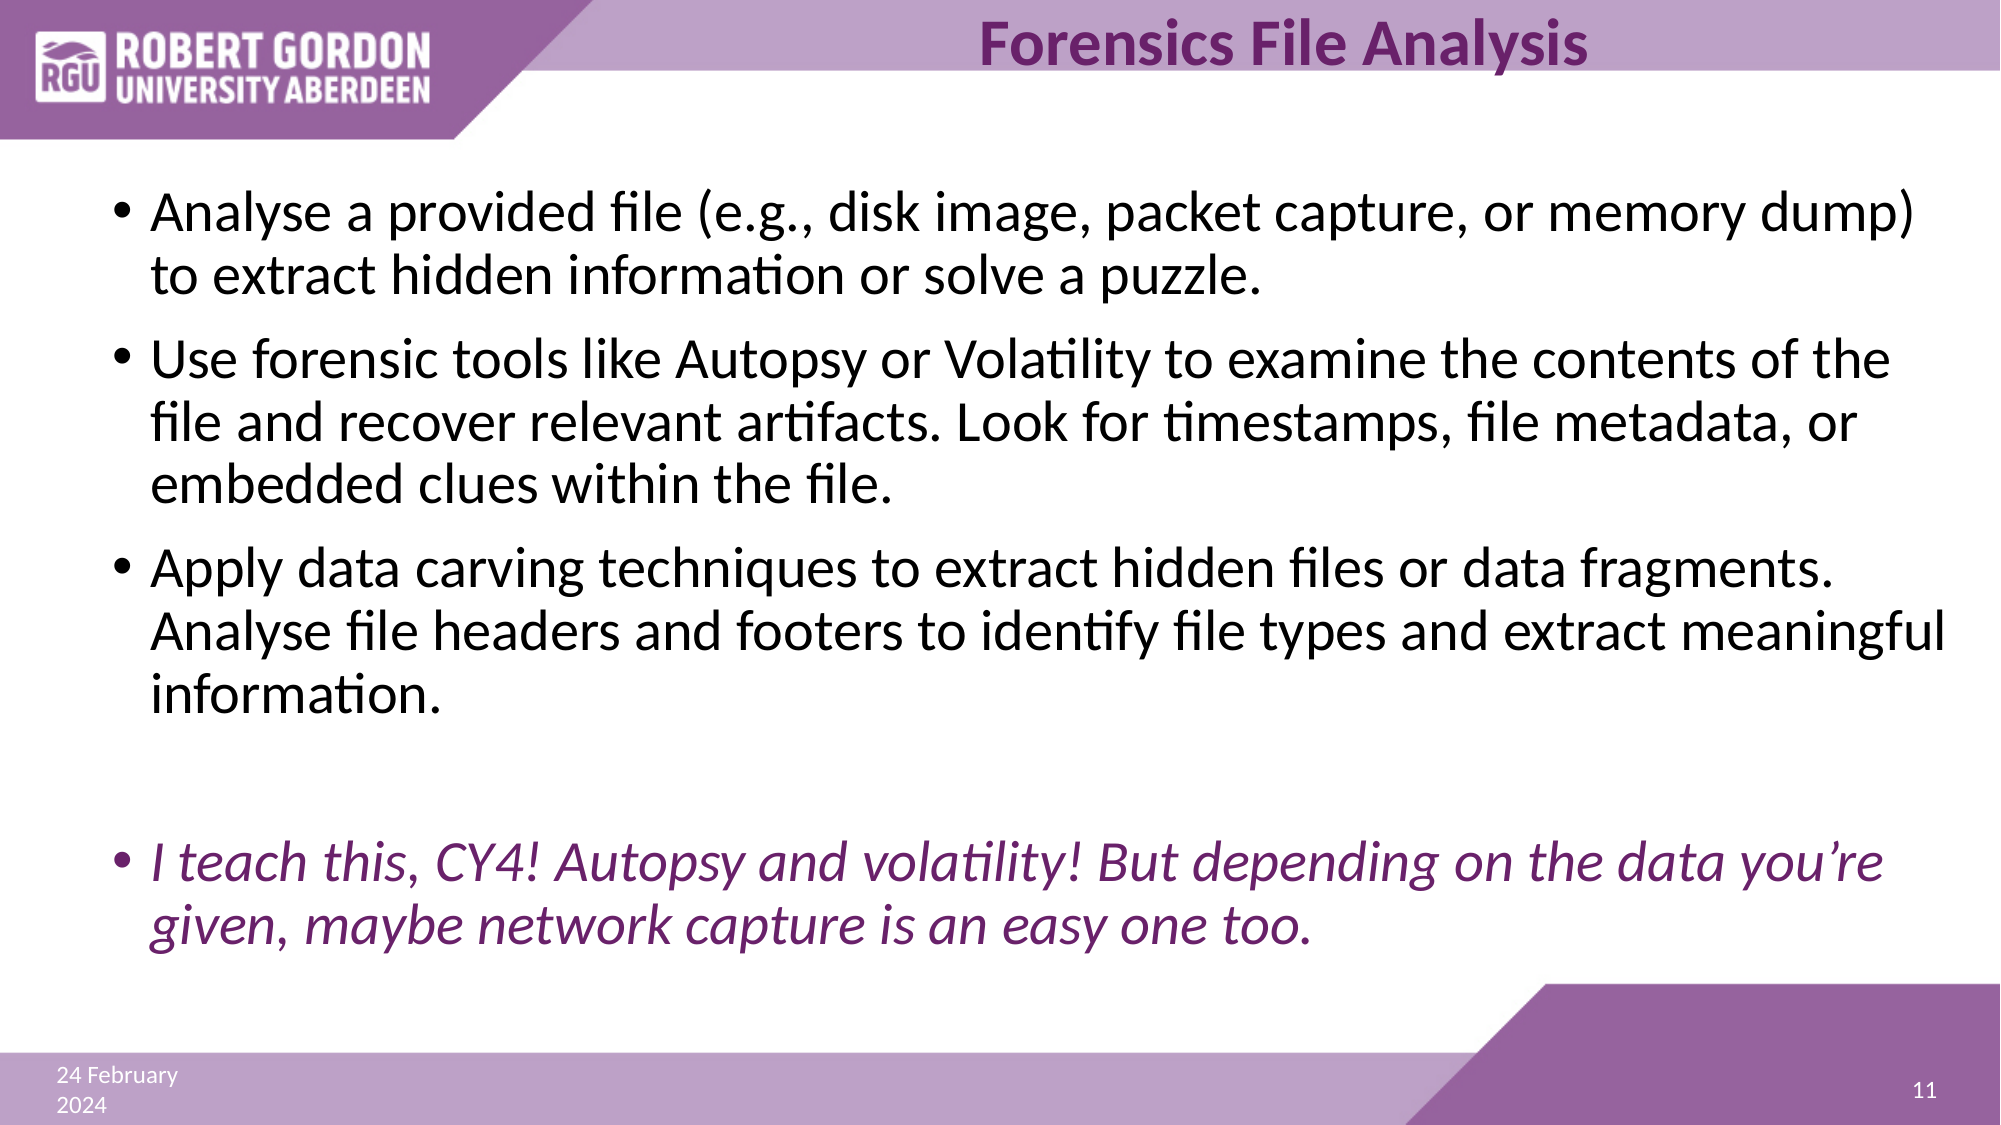

# Forensics File Analysis
Analyse a provided file (e.g., disk image, packet capture, or memory dump) to extract hidden information or solve a puzzle.
Use forensic tools like Autopsy or Volatility to examine the contents of the file and recover relevant artifacts. Look for timestamps, file metadata, or embedded clues within the file.
Apply data carving techniques to extract hidden files or data fragments. Analyse file headers and footers to identify file types and extract meaningful information.

I teach this, CY4! Autopsy and volatility! But depending on the data you’re given, maybe network capture is an easy one too.
11
24 February 2024